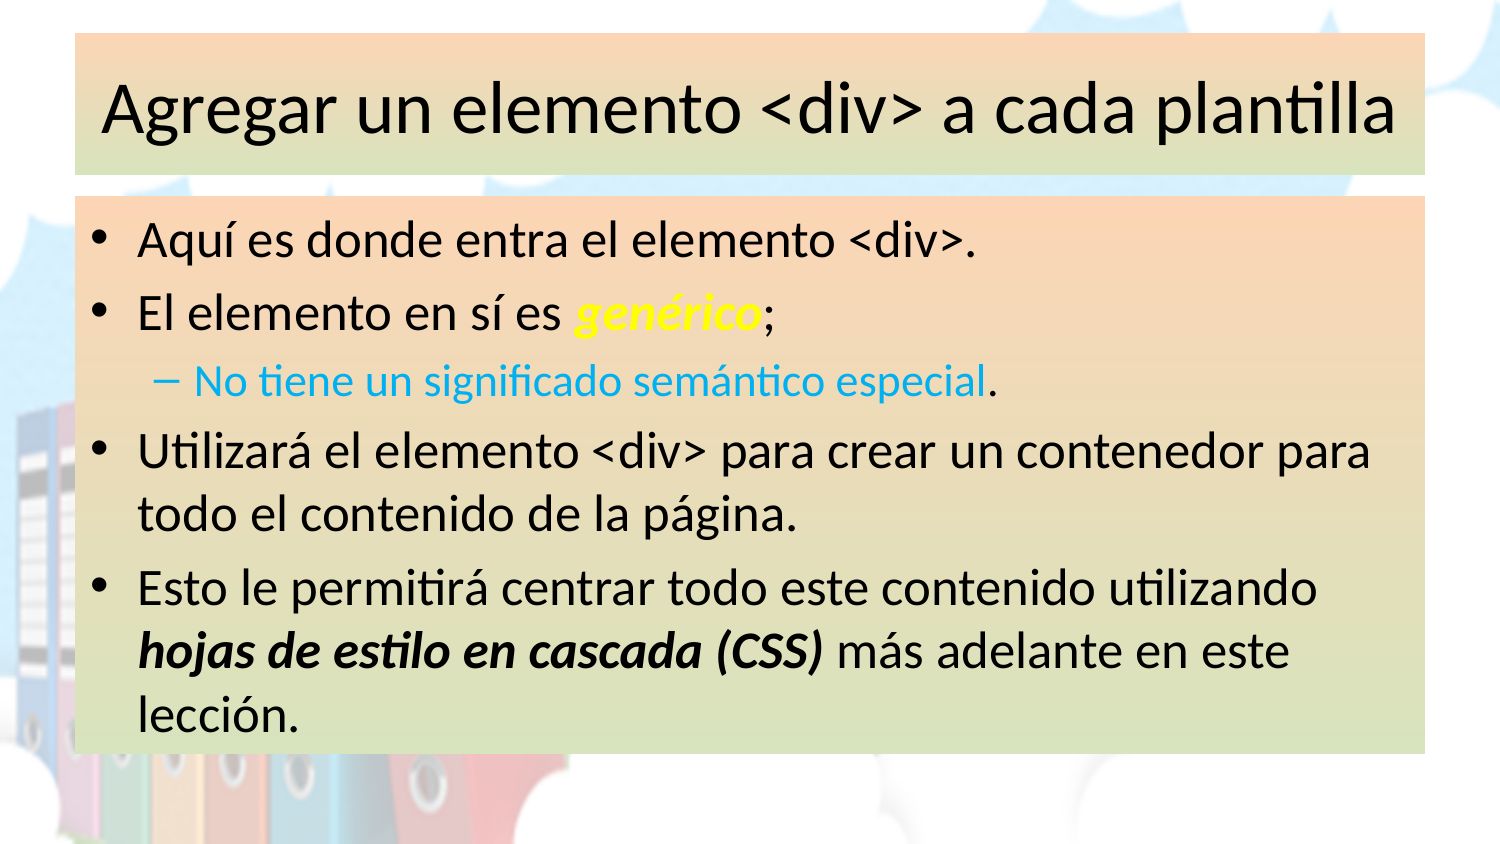

# Agregar un elemento <div> a cada plantilla
Aquí es donde entra el elemento <div>.
El elemento en sí es genérico;
No tiene un significado semántico especial.
Utilizará el elemento <div> para crear un contenedor para todo el contenido de la página.
Esto le permitirá centrar todo este contenido utilizando hojas de estilo en cascada (CSS) más adelante en este lección.